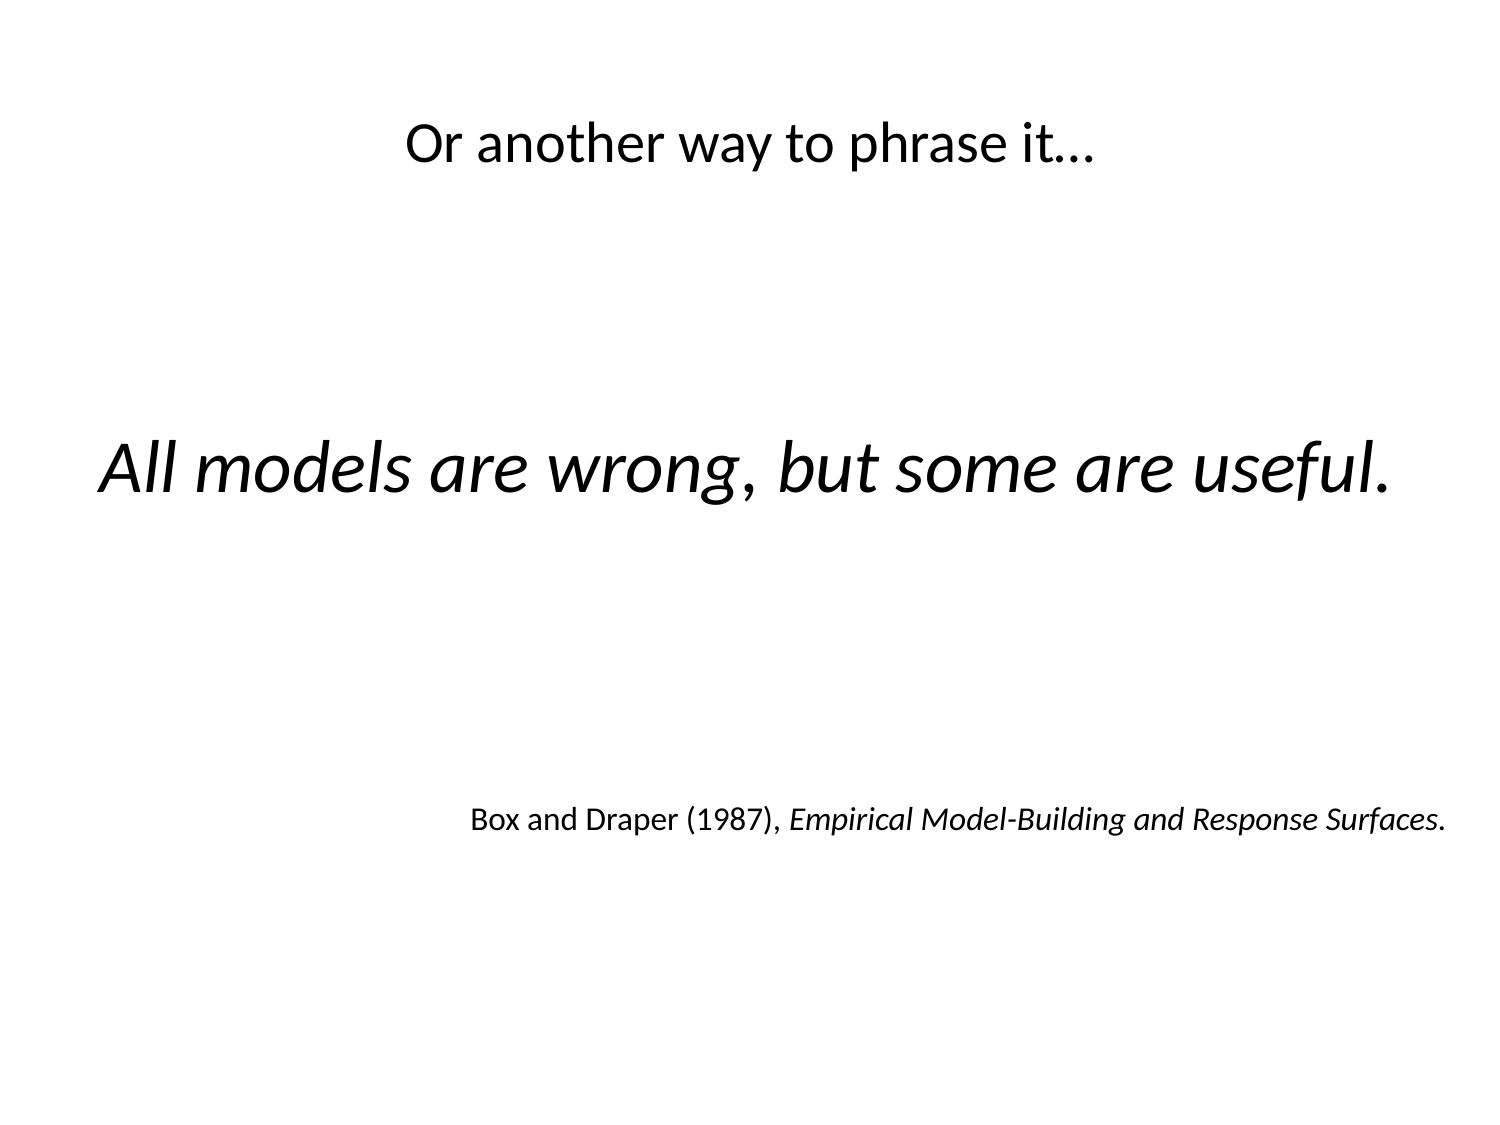

# Or another way to phrase it…
All models are wrong, but some are useful.
Box and Draper (1987), Empirical Model-Building and Response Surfaces.